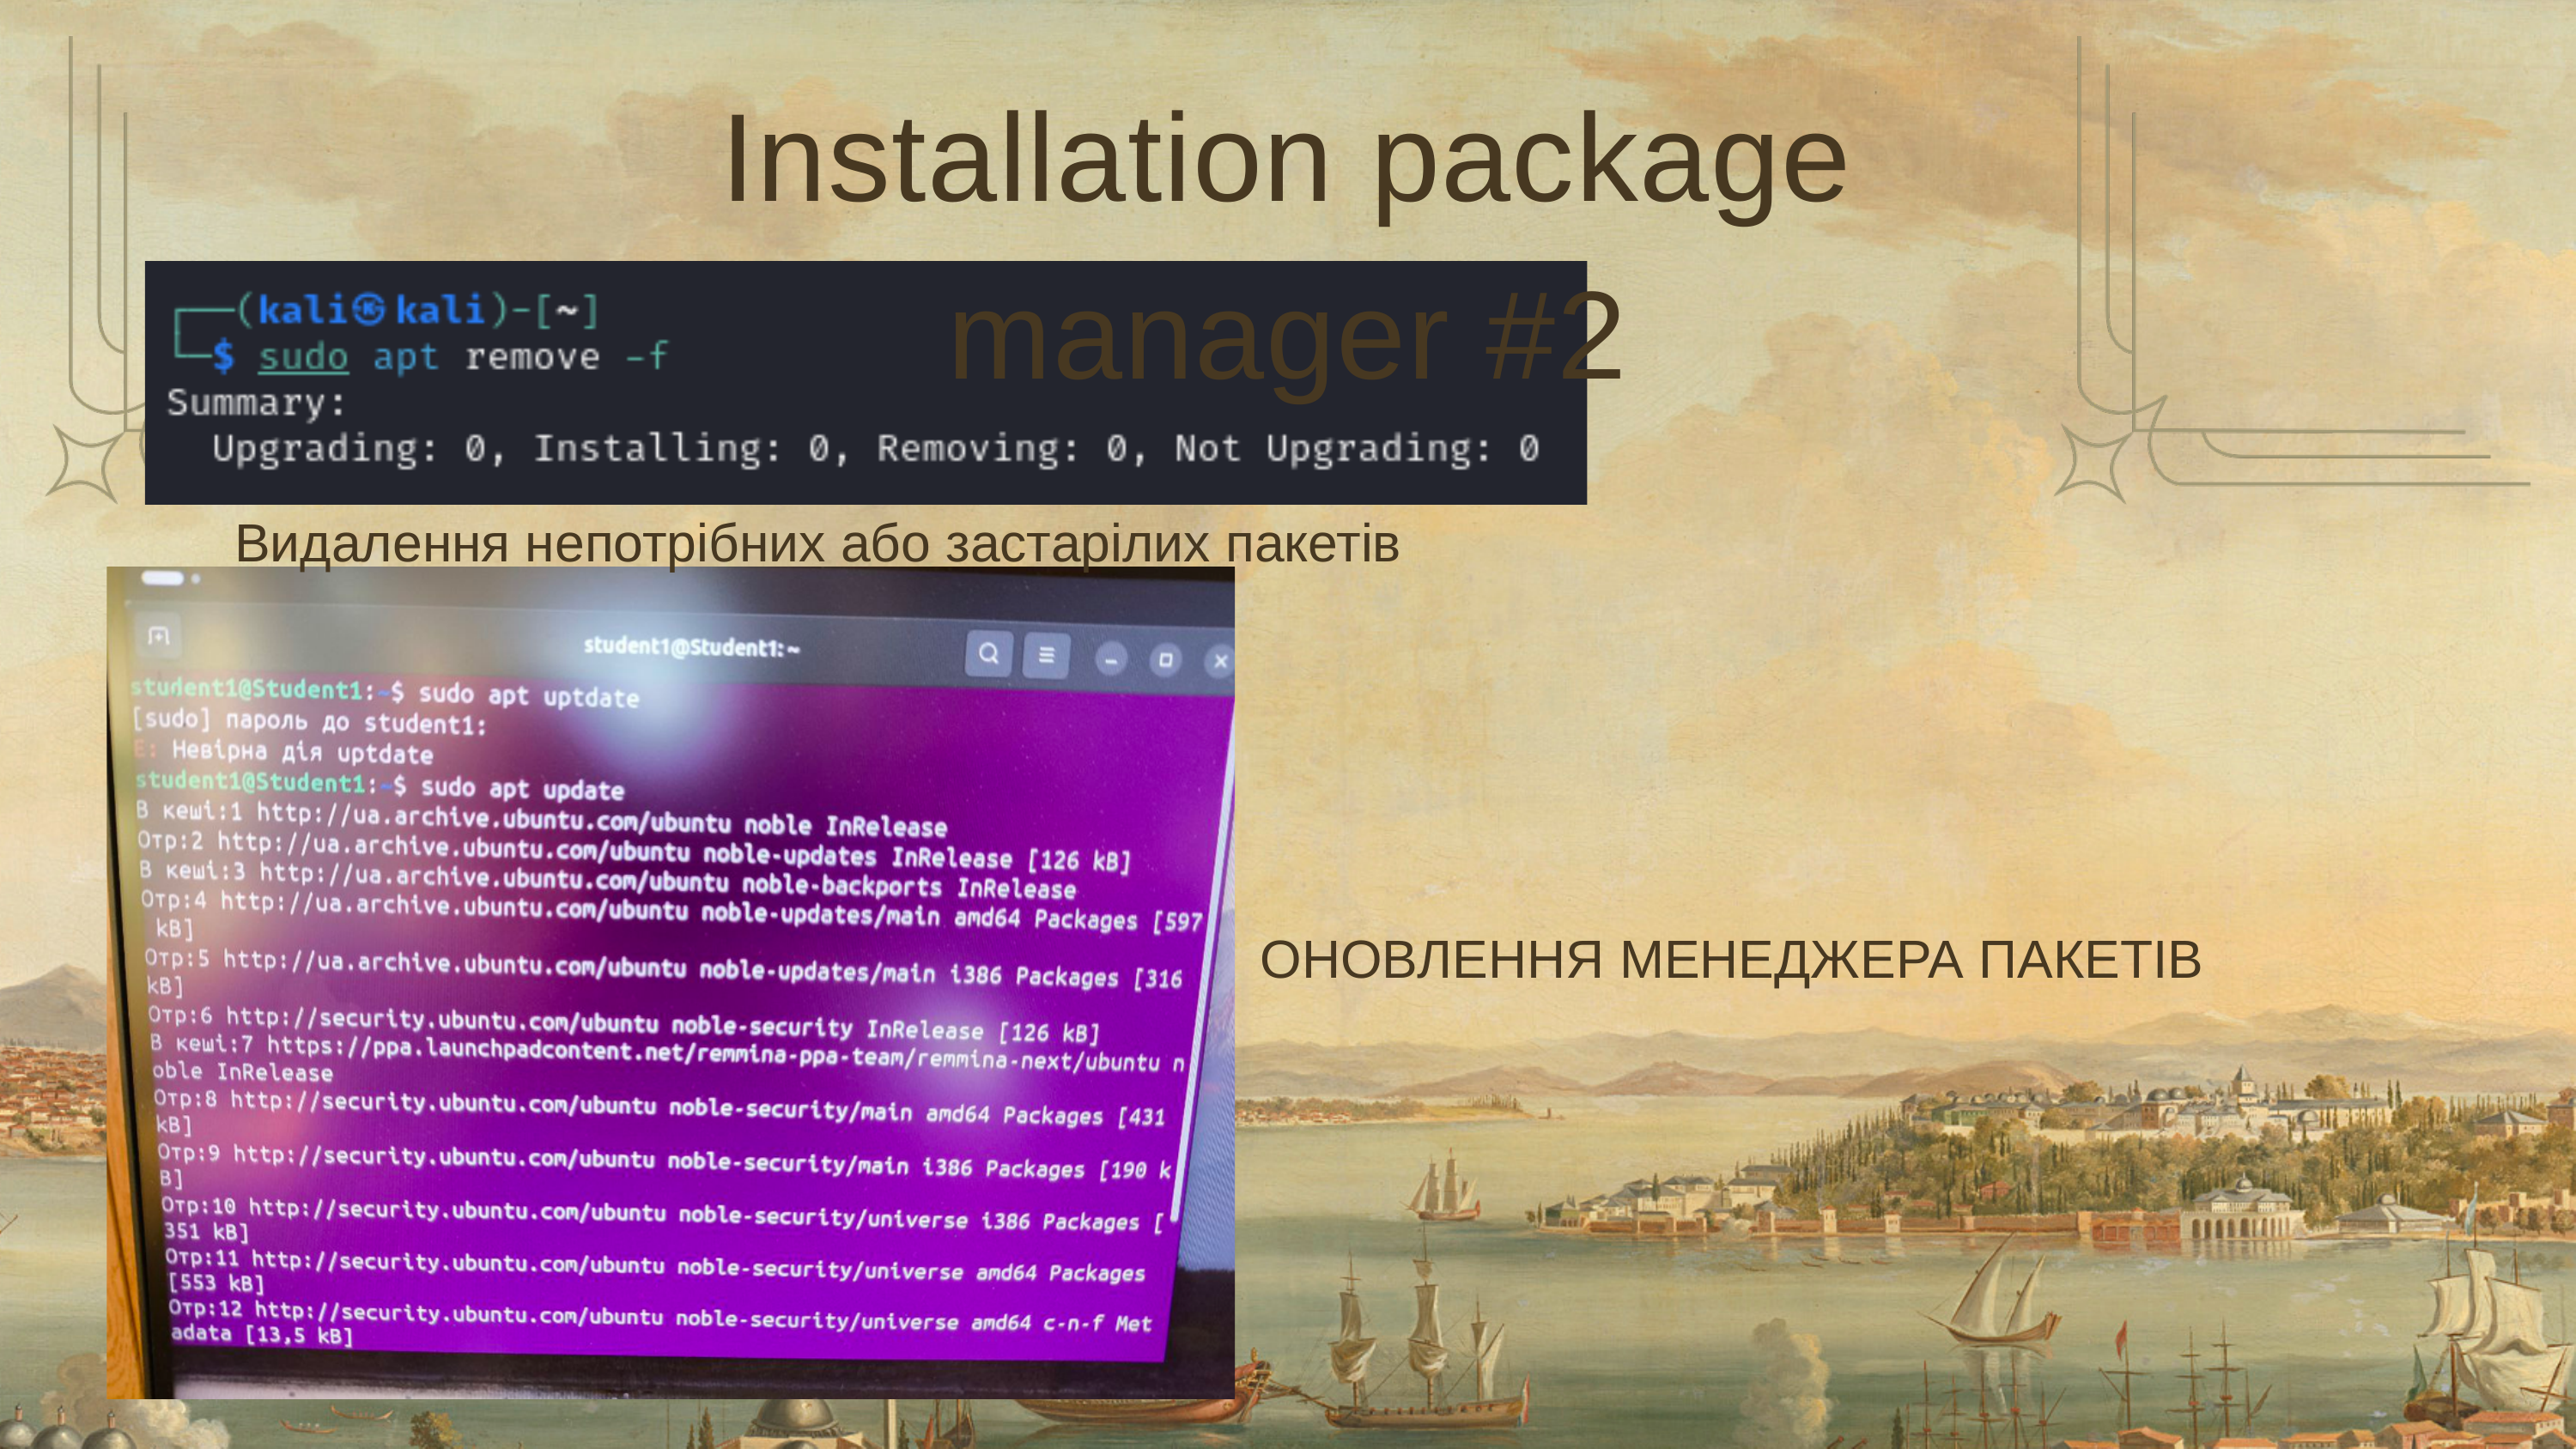

Installation package manager #2

Видалення непотрібних або застарілих пакетів

ОНОВЛЕННЯ МЕНЕДЖЕРА ПАКЕТІВ